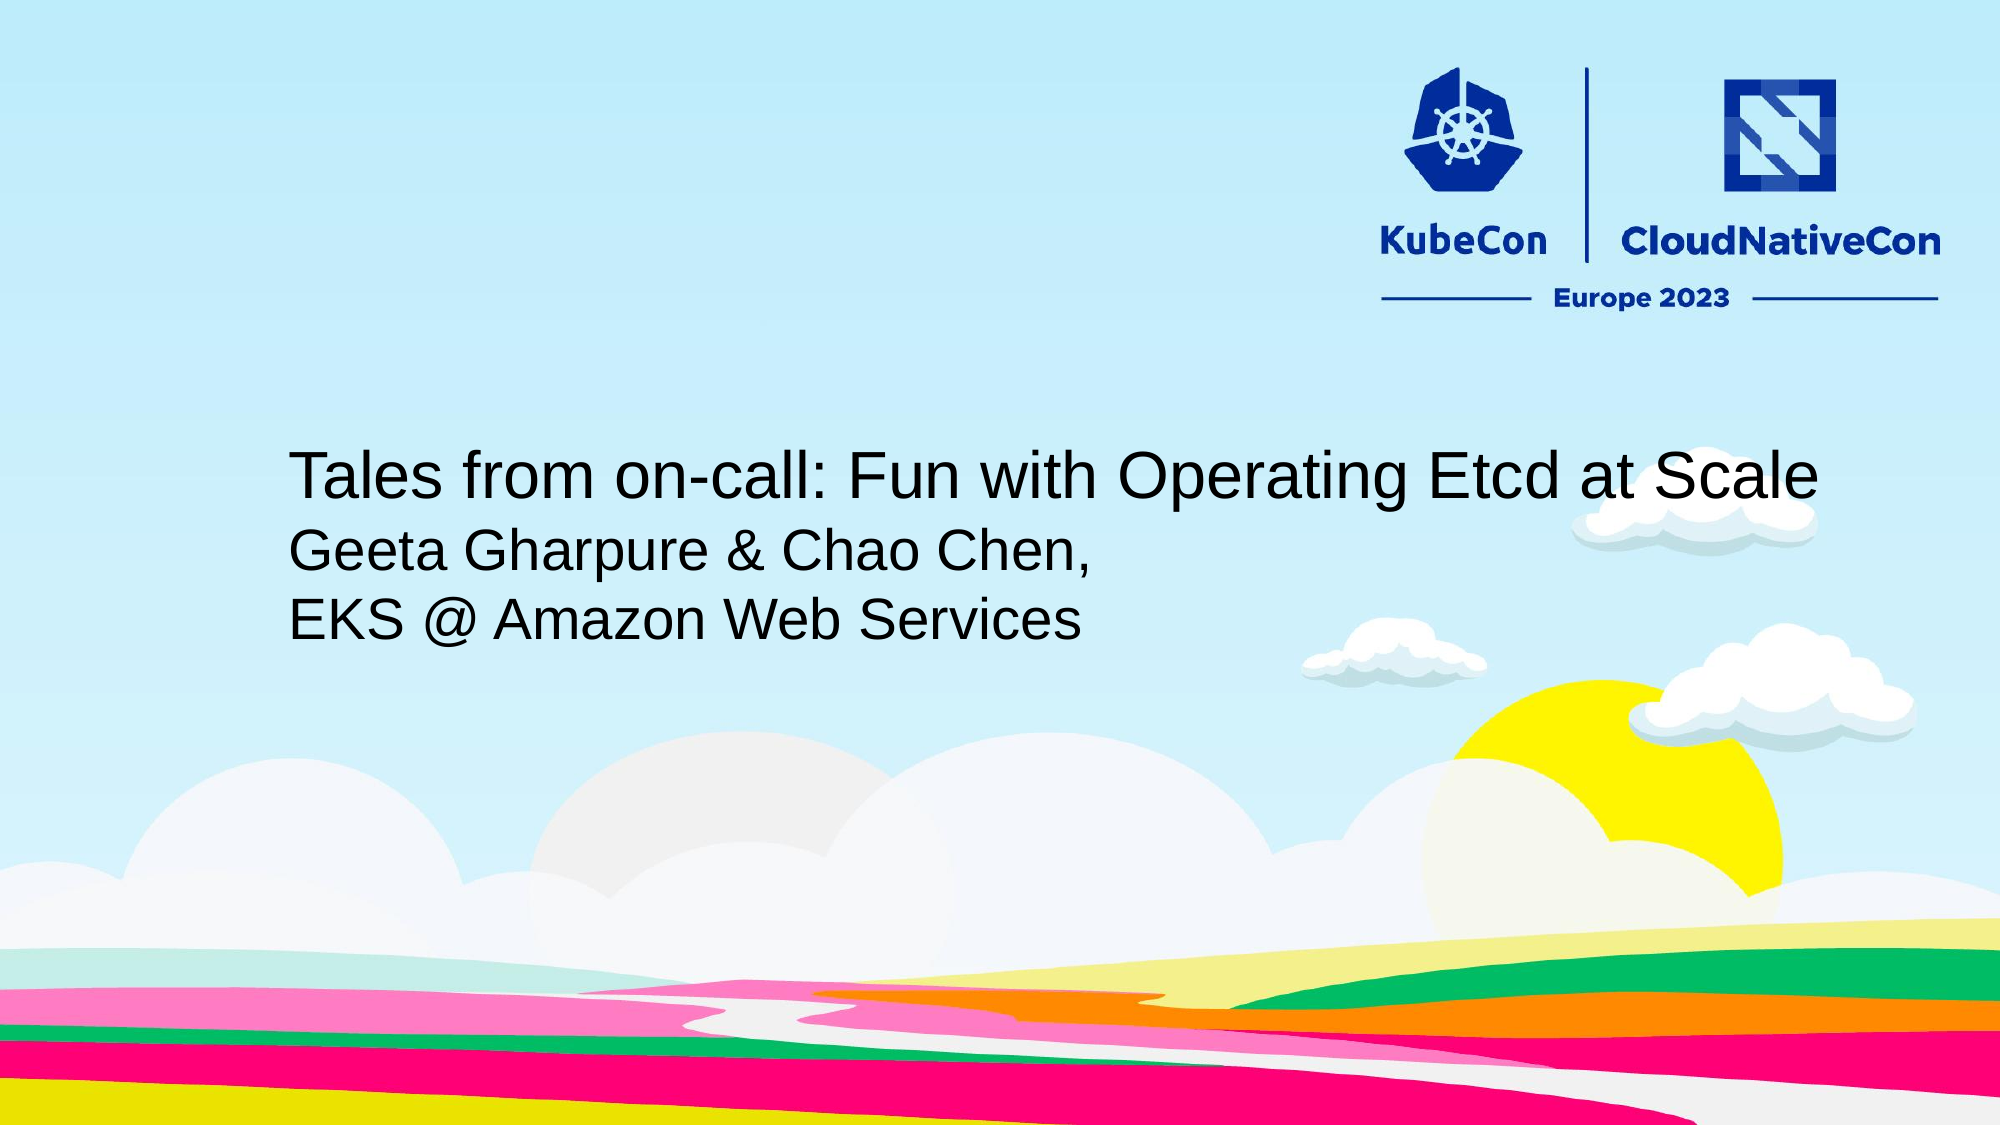

Tales from on-call: Fun with Operating Etcd at Scale
Geeta Gharpure & Chao Chen,
EKS @ Amazon Web Services